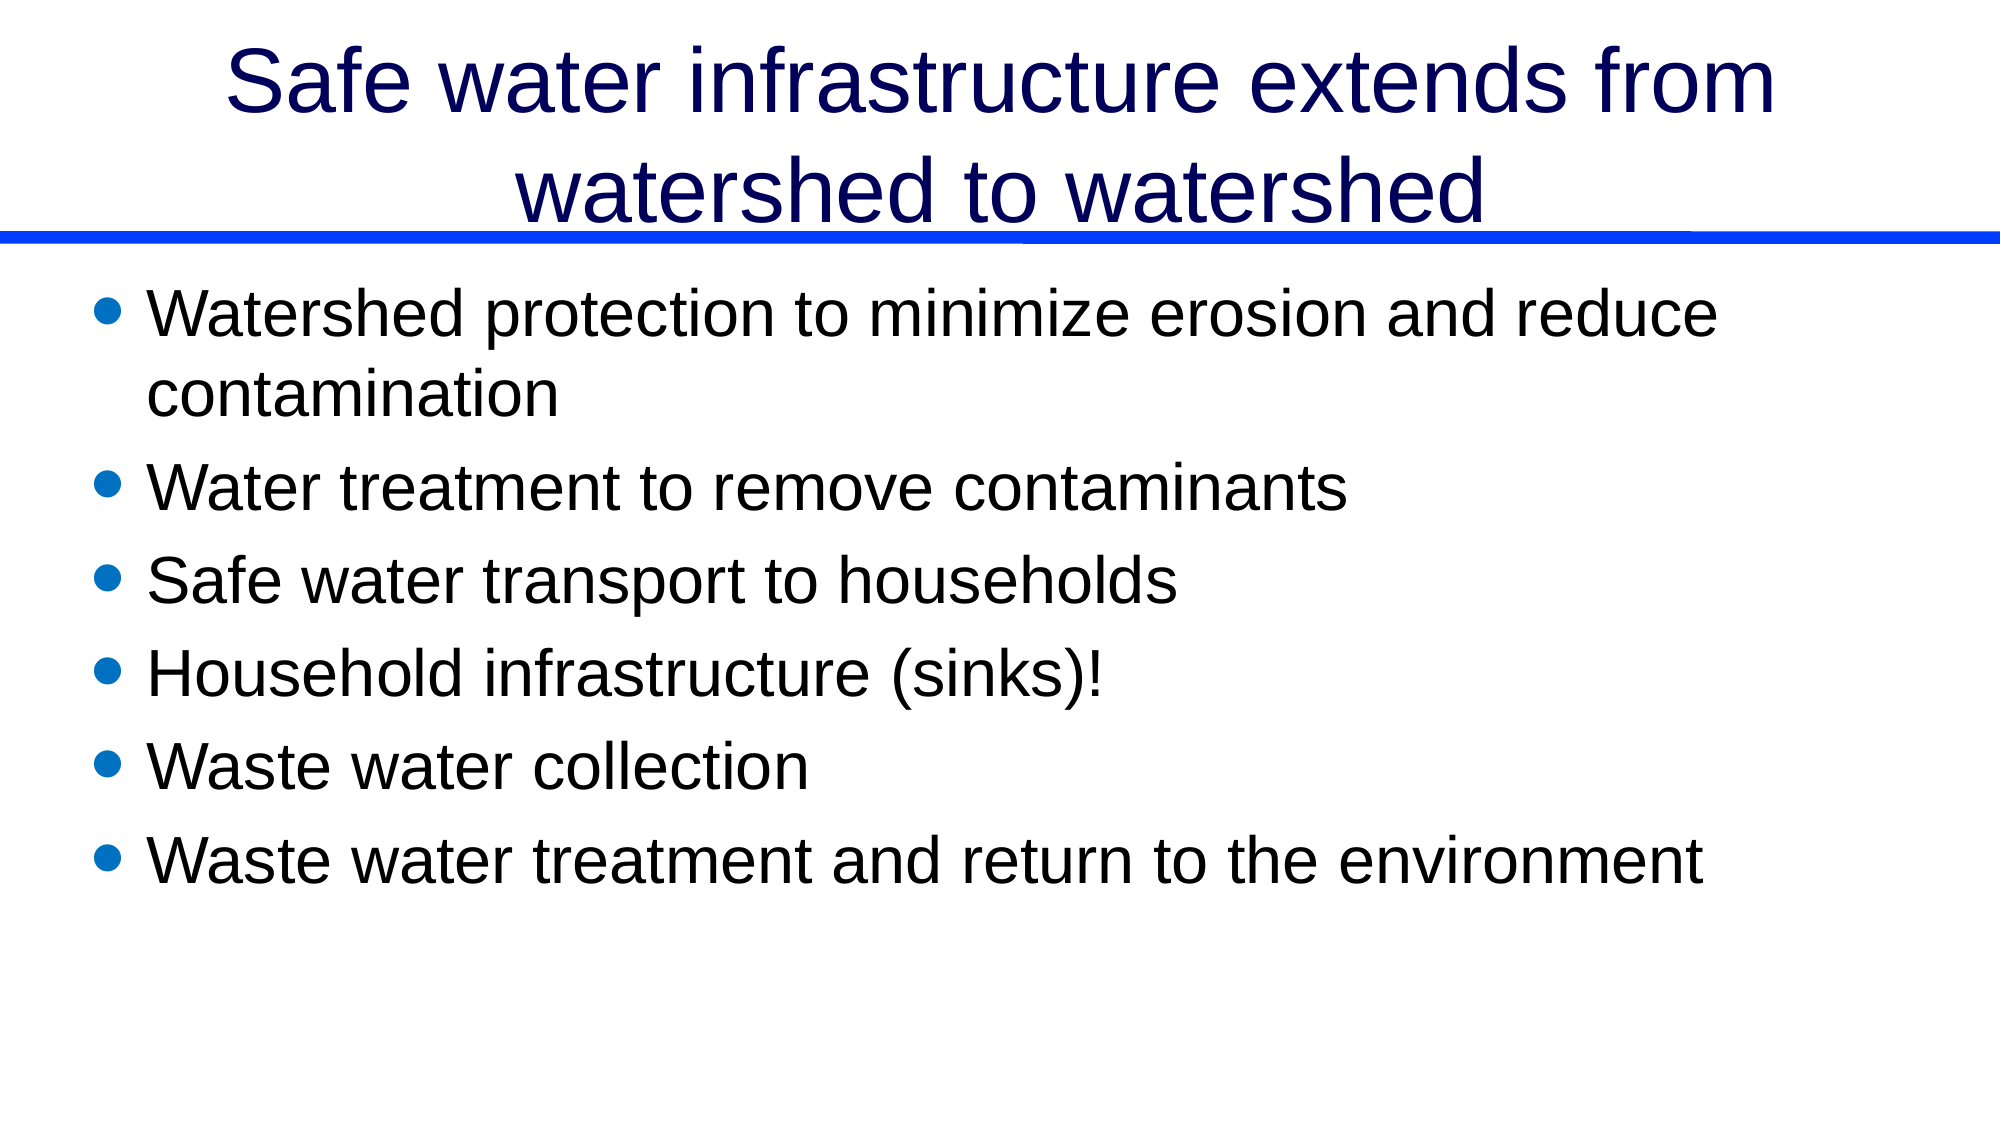

# Safe water infrastructure extends from watershed to watershed
Watershed protection to minimize erosion and reduce contamination
Water treatment to remove contaminants
Safe water transport to households
Household infrastructure (sinks)!
Waste water collection
Waste water treatment and return to the environment